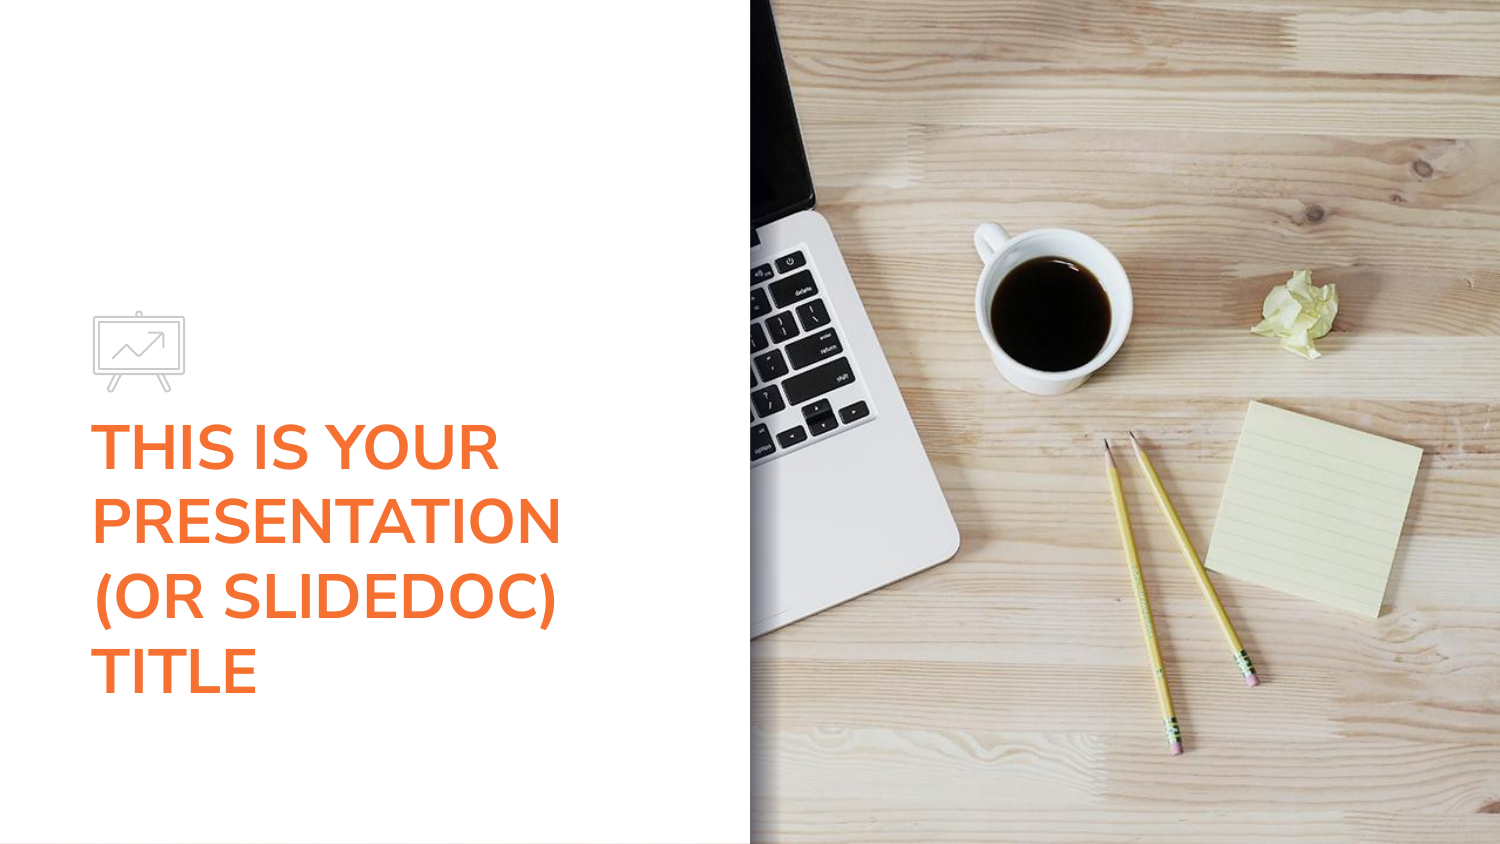

# THIS IS YOUR PRESENTATION (OR SLIDEDOC) TITLE